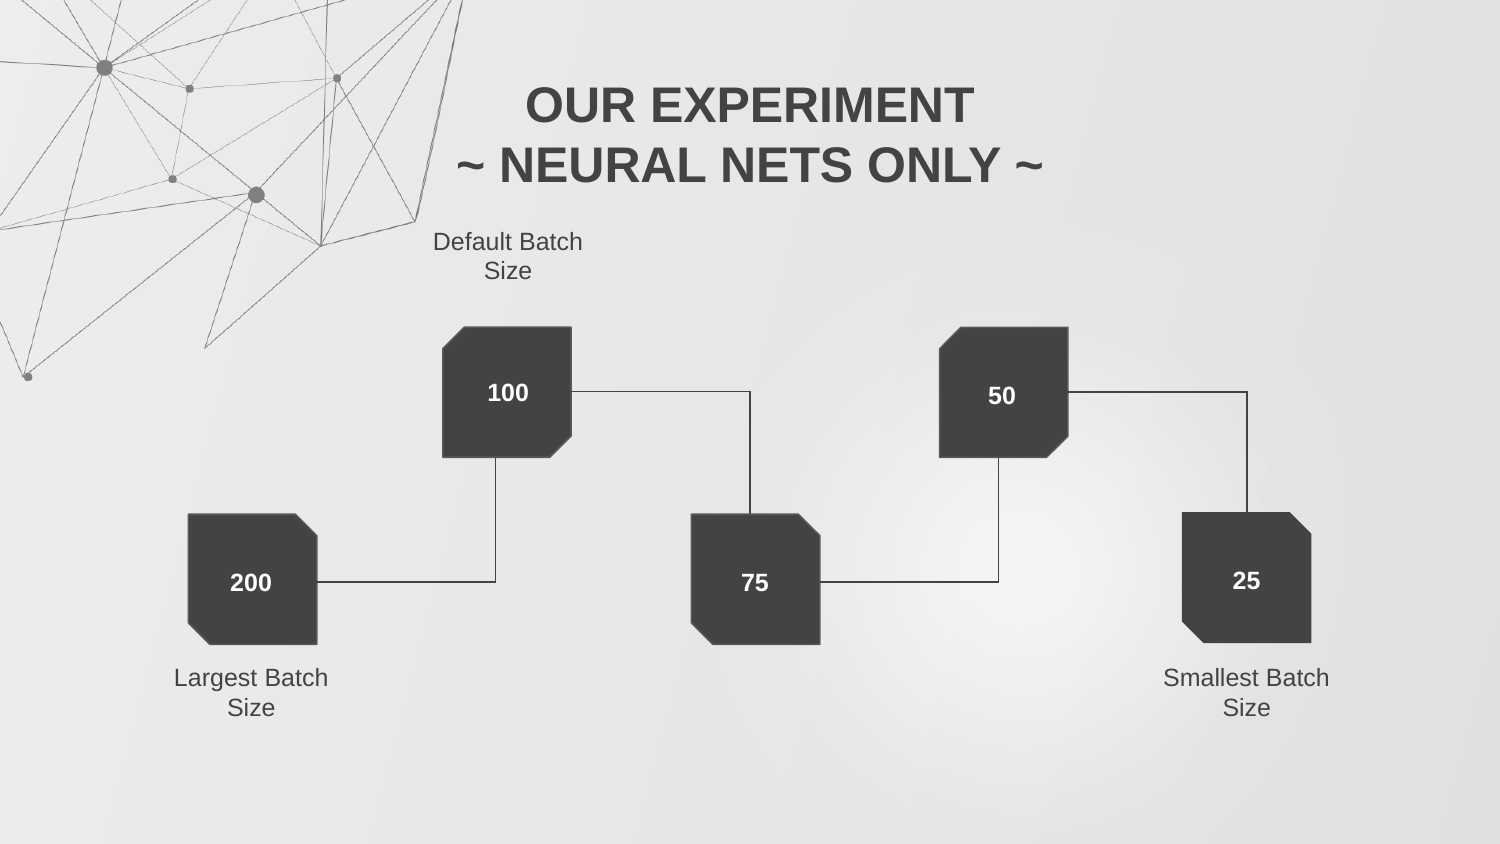

# OUR EXPERIMENT
~ NEURAL NETS ONLY ~
Default Batch Size

100
50

25
200
75
Largest Batch Size

Smallest Batch Size